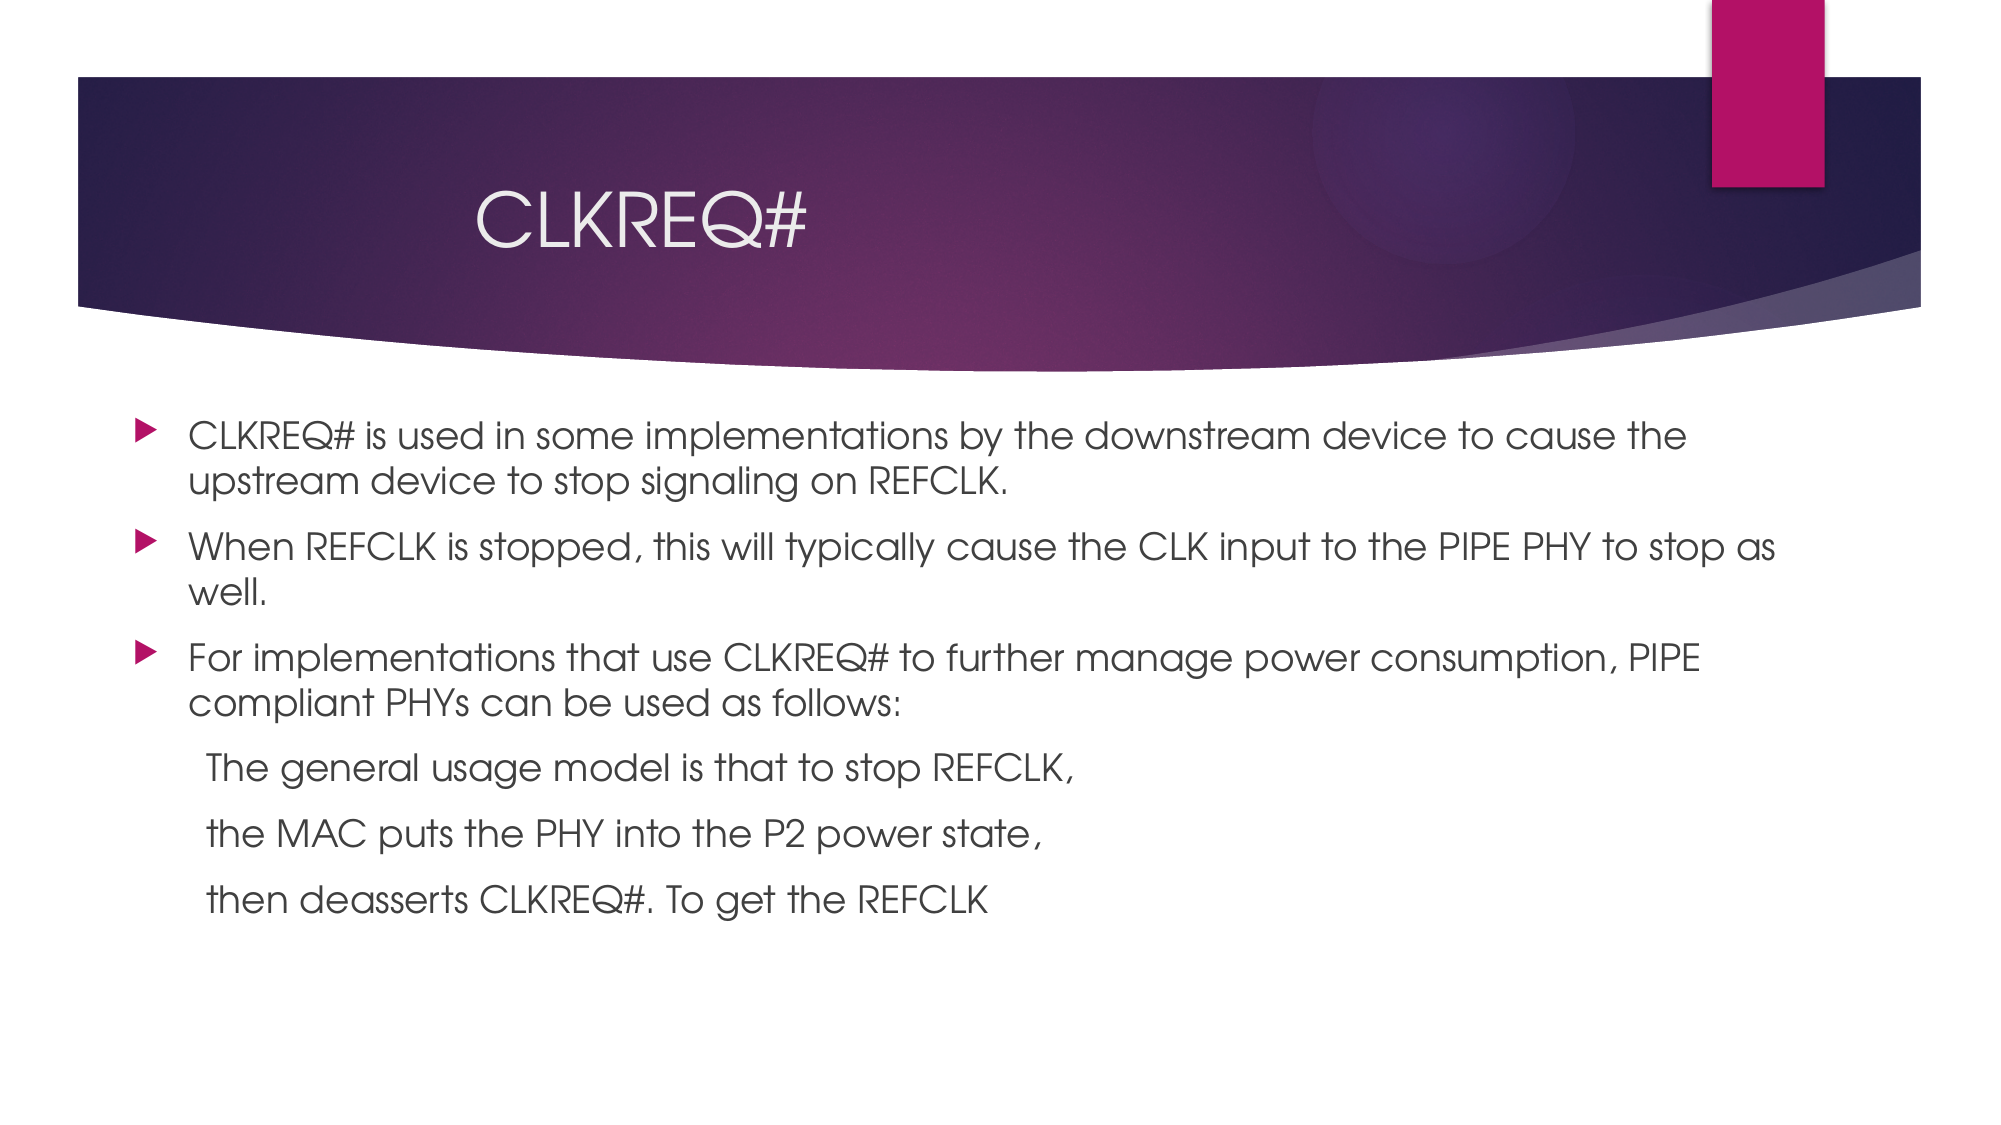

# CLKREQ#
CLKREQ# is used in some implementations by the downstream device to cause the upstream device to stop signaling on REFCLK.
When REFCLK is stopped, this will typically cause the CLK input to the PIPE PHY to stop as well.
For implementations that use CLKREQ# to further manage power consumption, PIPE compliant PHYs can be used as follows:
       The general usage model is that to stop REFCLK,
       the MAC puts the PHY into the P2 power state,
       then deasserts CLKREQ#. To get the REFCLK